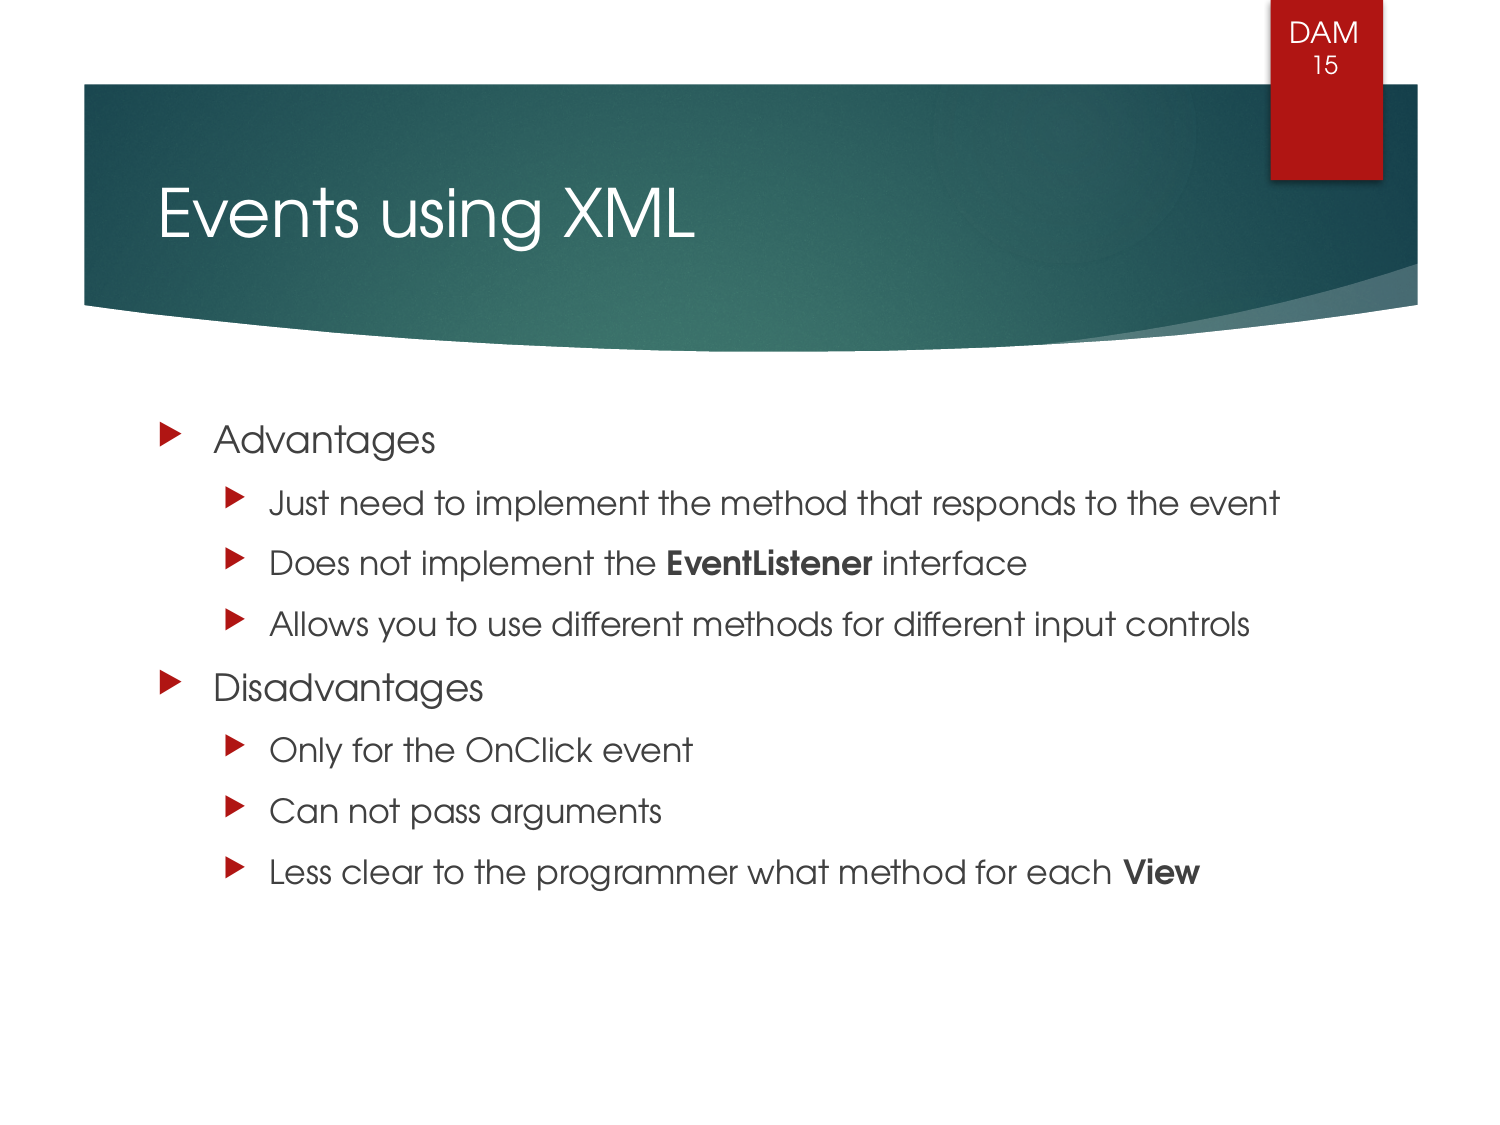

DAM
15
# Events using XML
Advantages
Just need to implement the method that responds to the event
Does not implement the EventListener interface
Allows you to use different methods for different input controls
Disadvantages
Only for the OnClick event
Can not pass arguments
Less clear to the programmer what method for each View